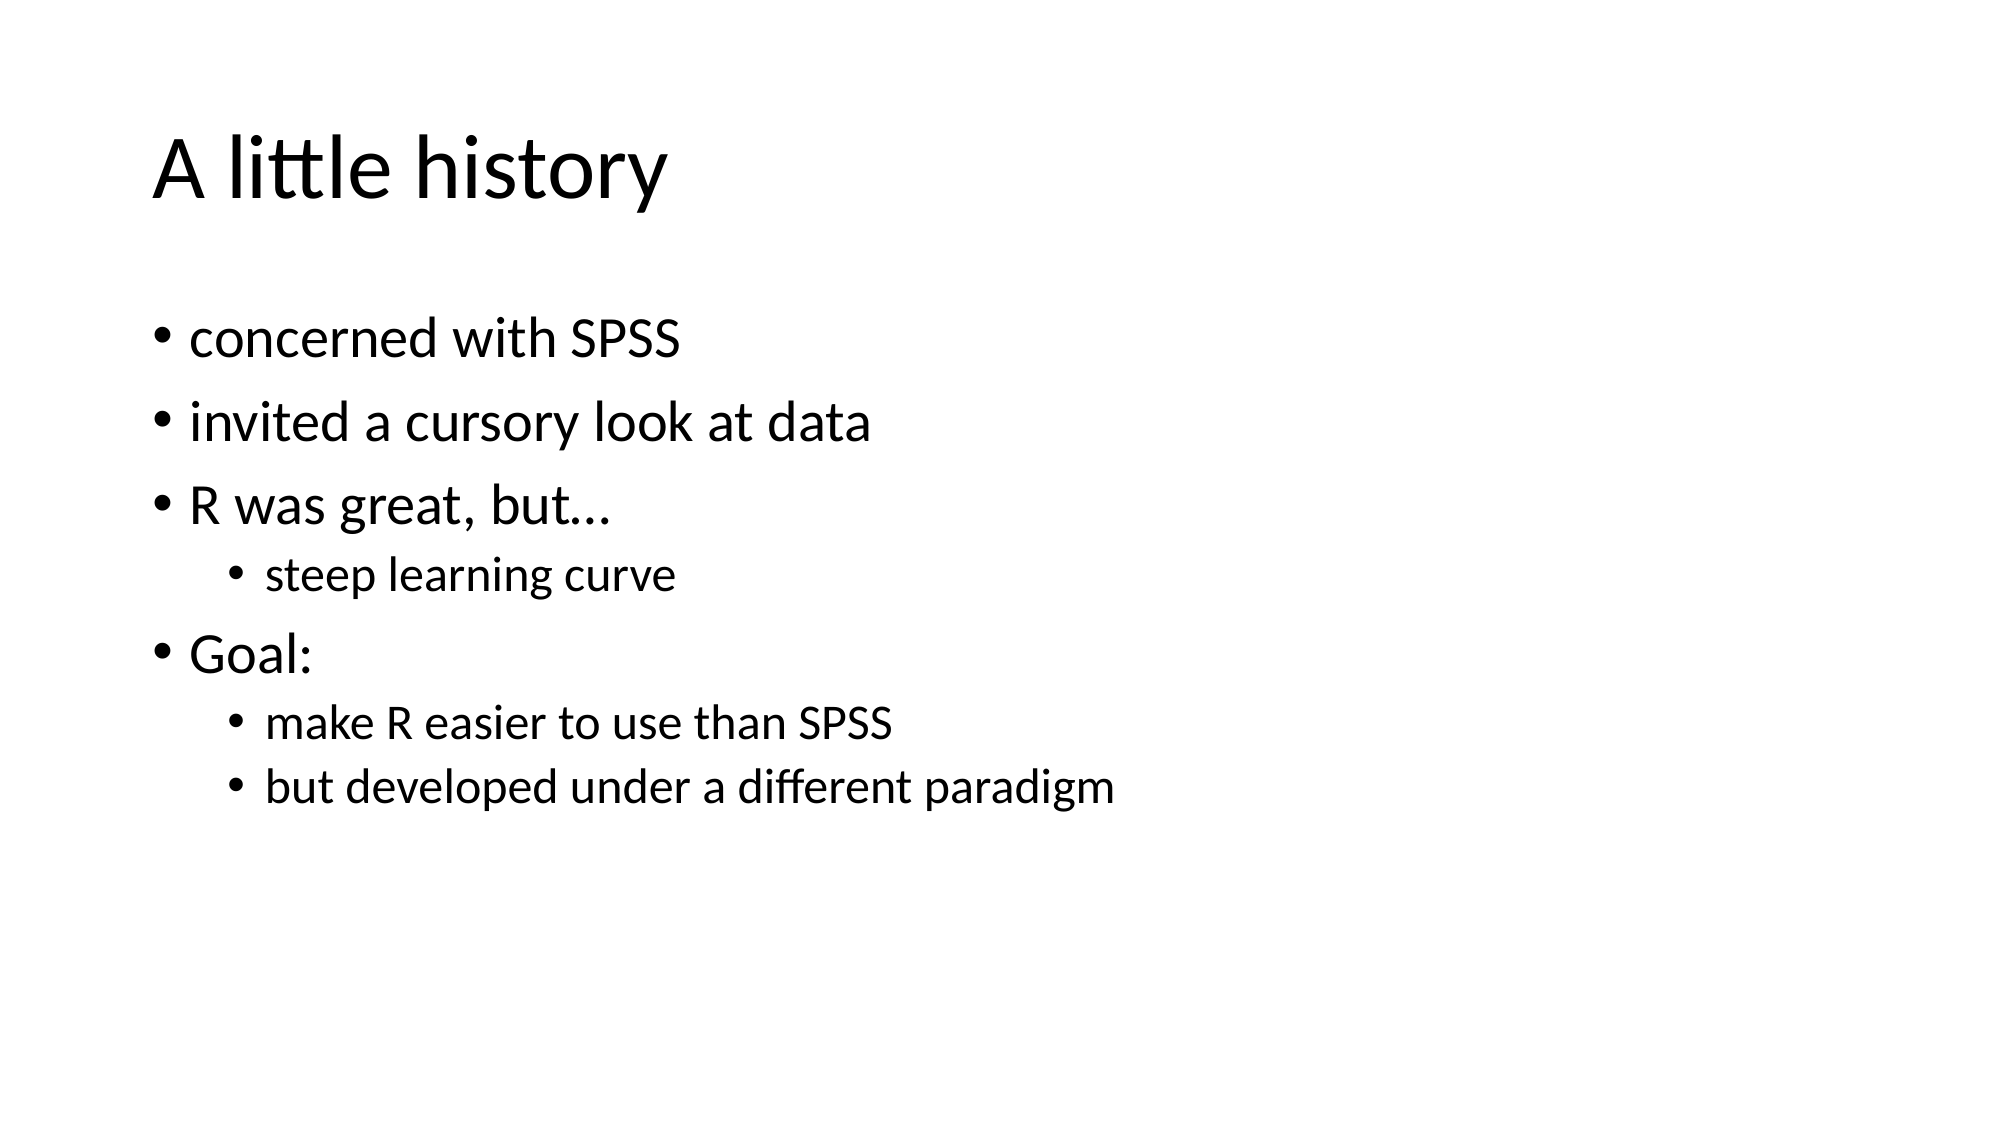

# A little history
concerned with SPSS
invited a cursory look at data
R was great, but…
steep learning curve
Goal:
make R easier to use than SPSS
but developed under a different paradigm